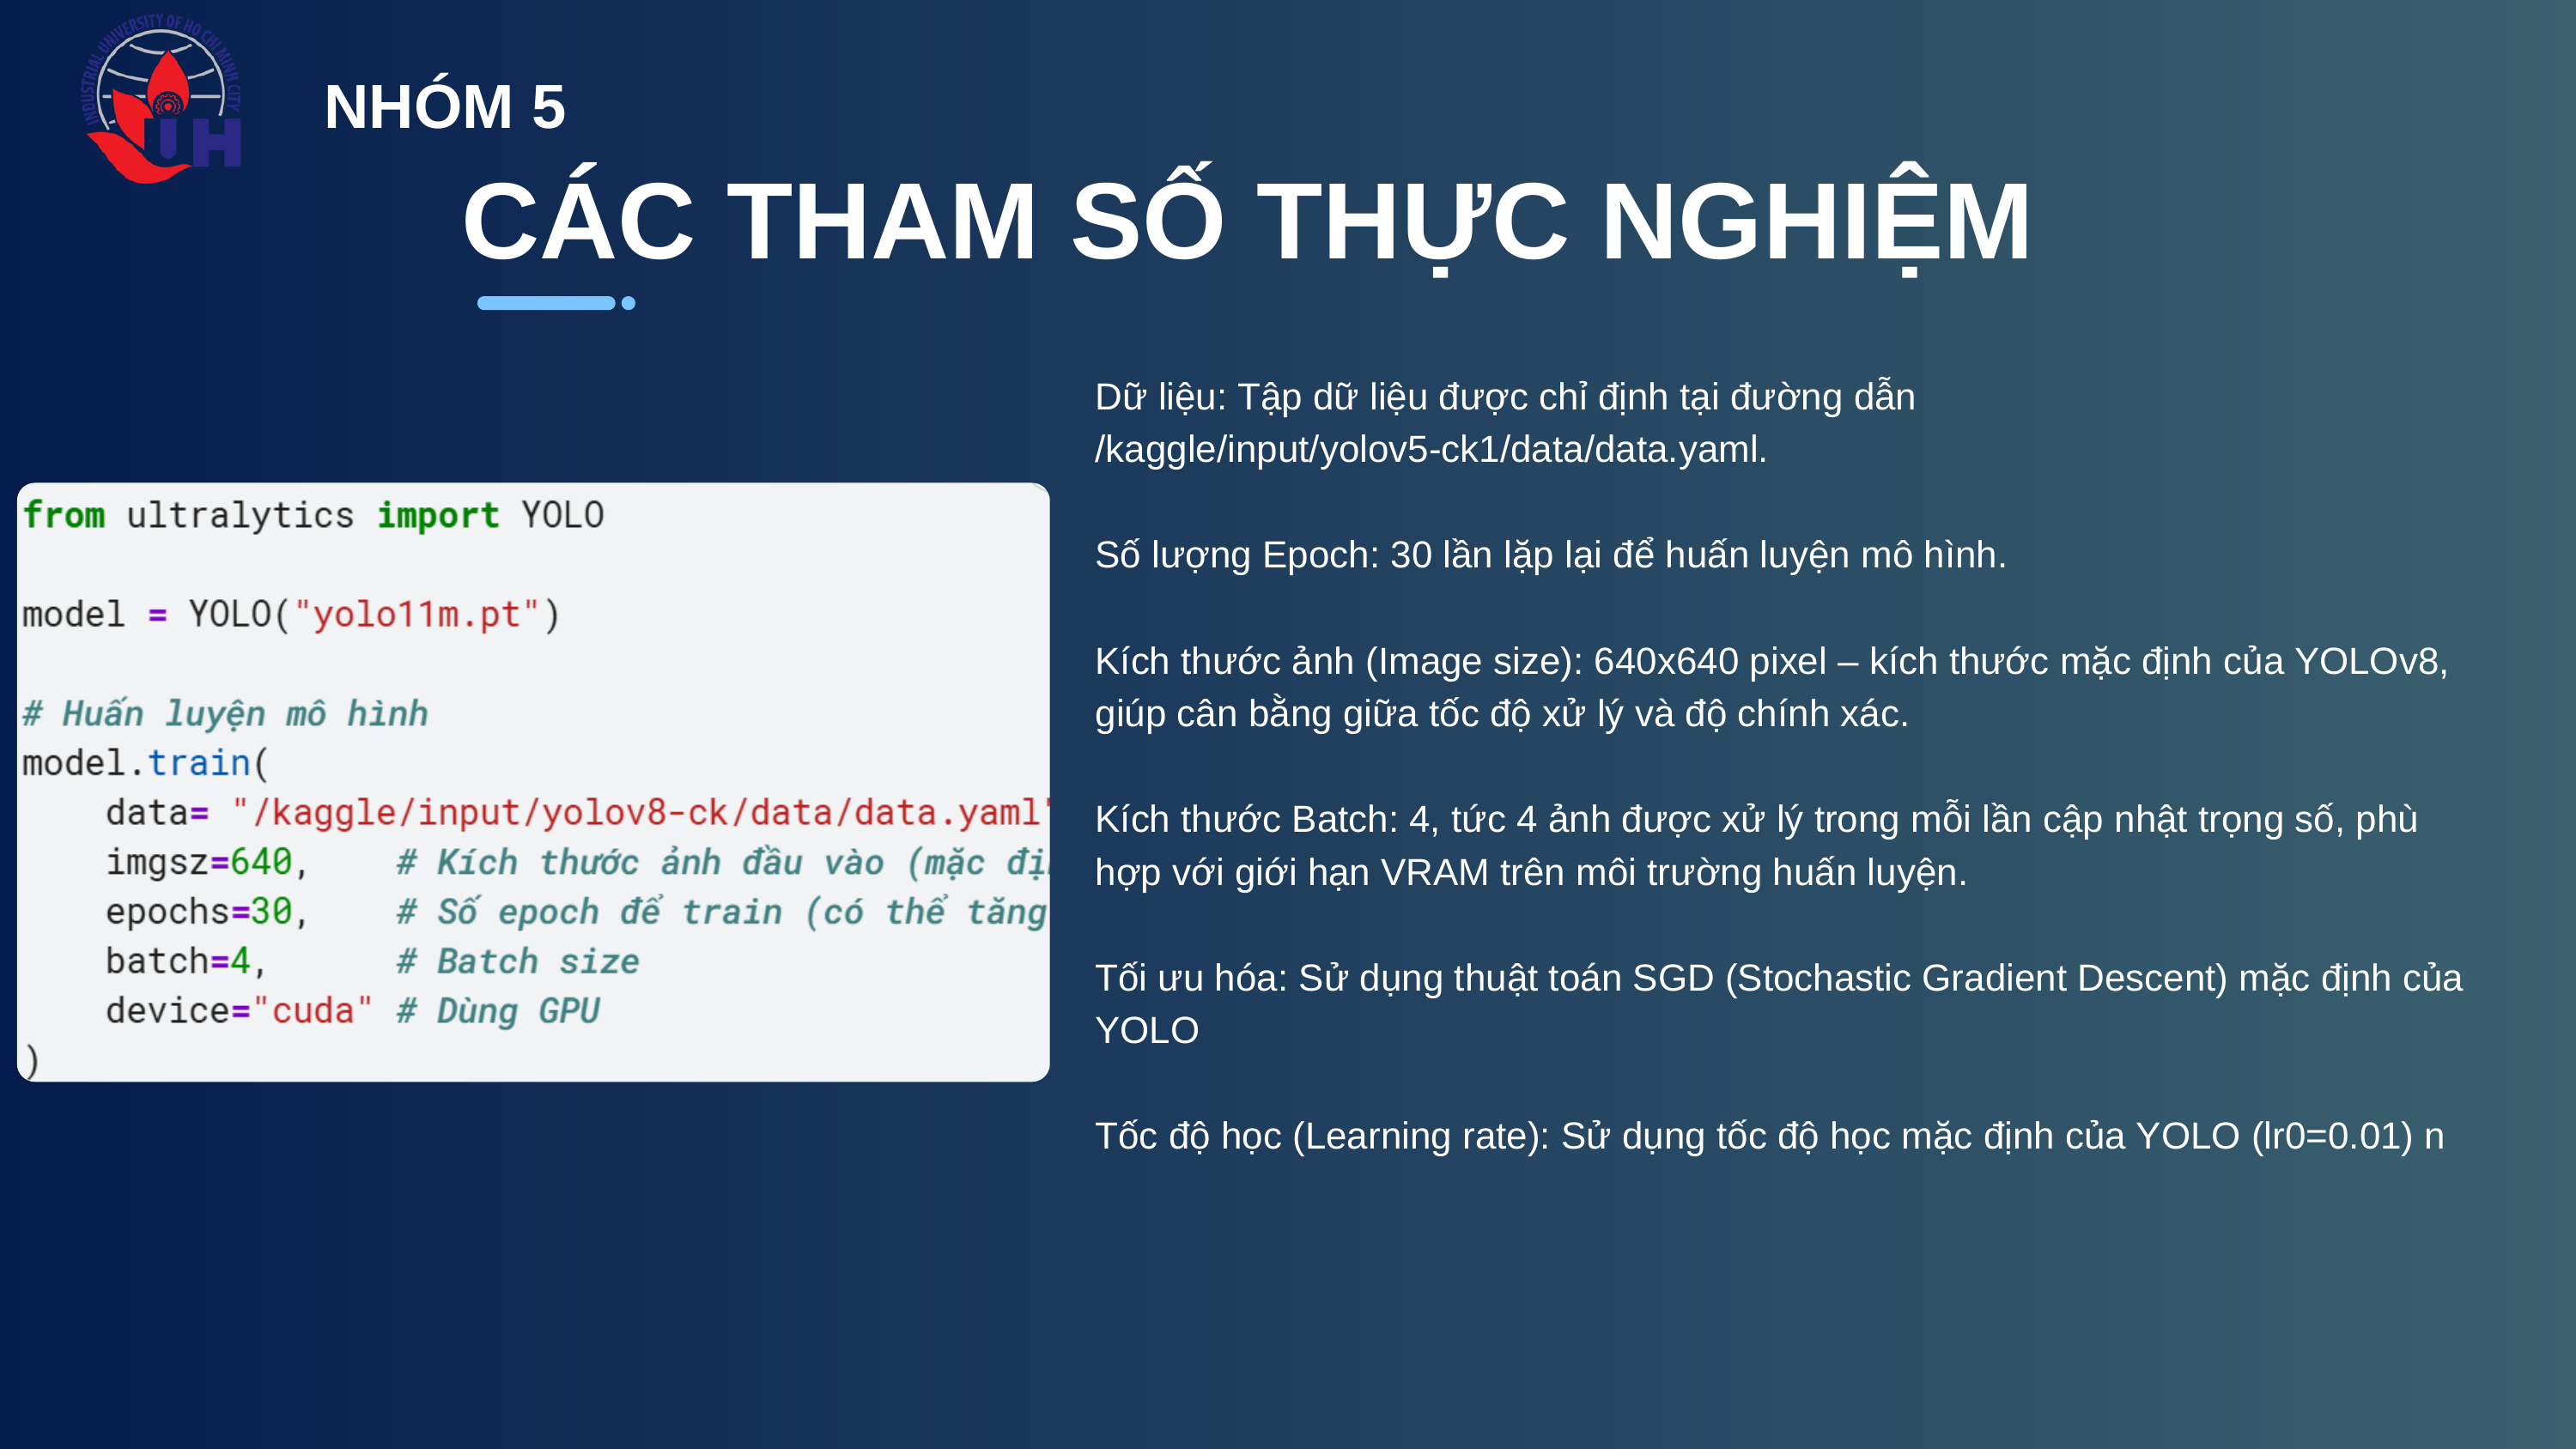

NHÓM 5
CÁC THAM SỐ THỰC NGHIỆM

Dữ liệu: Tập dữ liệu được chỉ định tại đường dẫn /kaggle/input/yolov5-ck1/data/data.yaml.

Số lượng Epoch: 30 lần lặp lại để huấn luyện mô hình.

Kích thước ảnh (Image size): 640x640 pixel – kích thước mặc định của YOLOv8, giúp cân bằng giữa tốc độ xử lý và độ chính xác.

Kích thước Batch: 4, tức 4 ảnh được xử lý trong mỗi lần cập nhật trọng số, phù hợp với giới hạn VRAM trên môi trường huấn luyện.

Tối ưu hóa: Sử dụng thuật toán SGD (Stochastic Gradient Descent) mặc định của YOLO

Tốc độ học (Learning rate): Sử dụng tốc độ học mặc định của YOLO (lr0=0.01) n